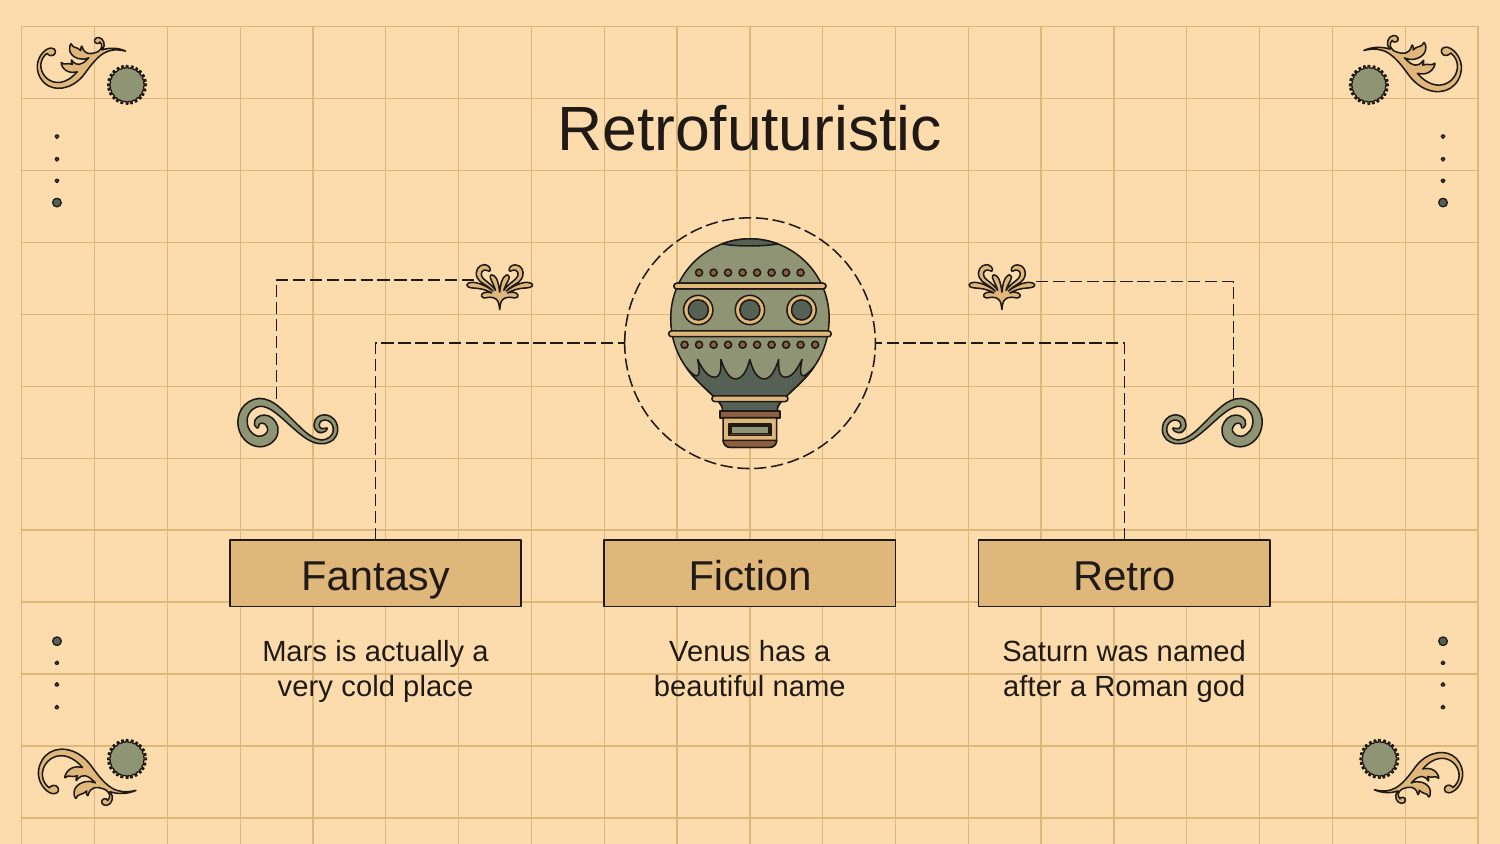

# Retrofuturistic

Fantasy
Fiction
Retro
Mars is actually a very cold place
Venus has a beautiful name
Saturn was named after a Roman god